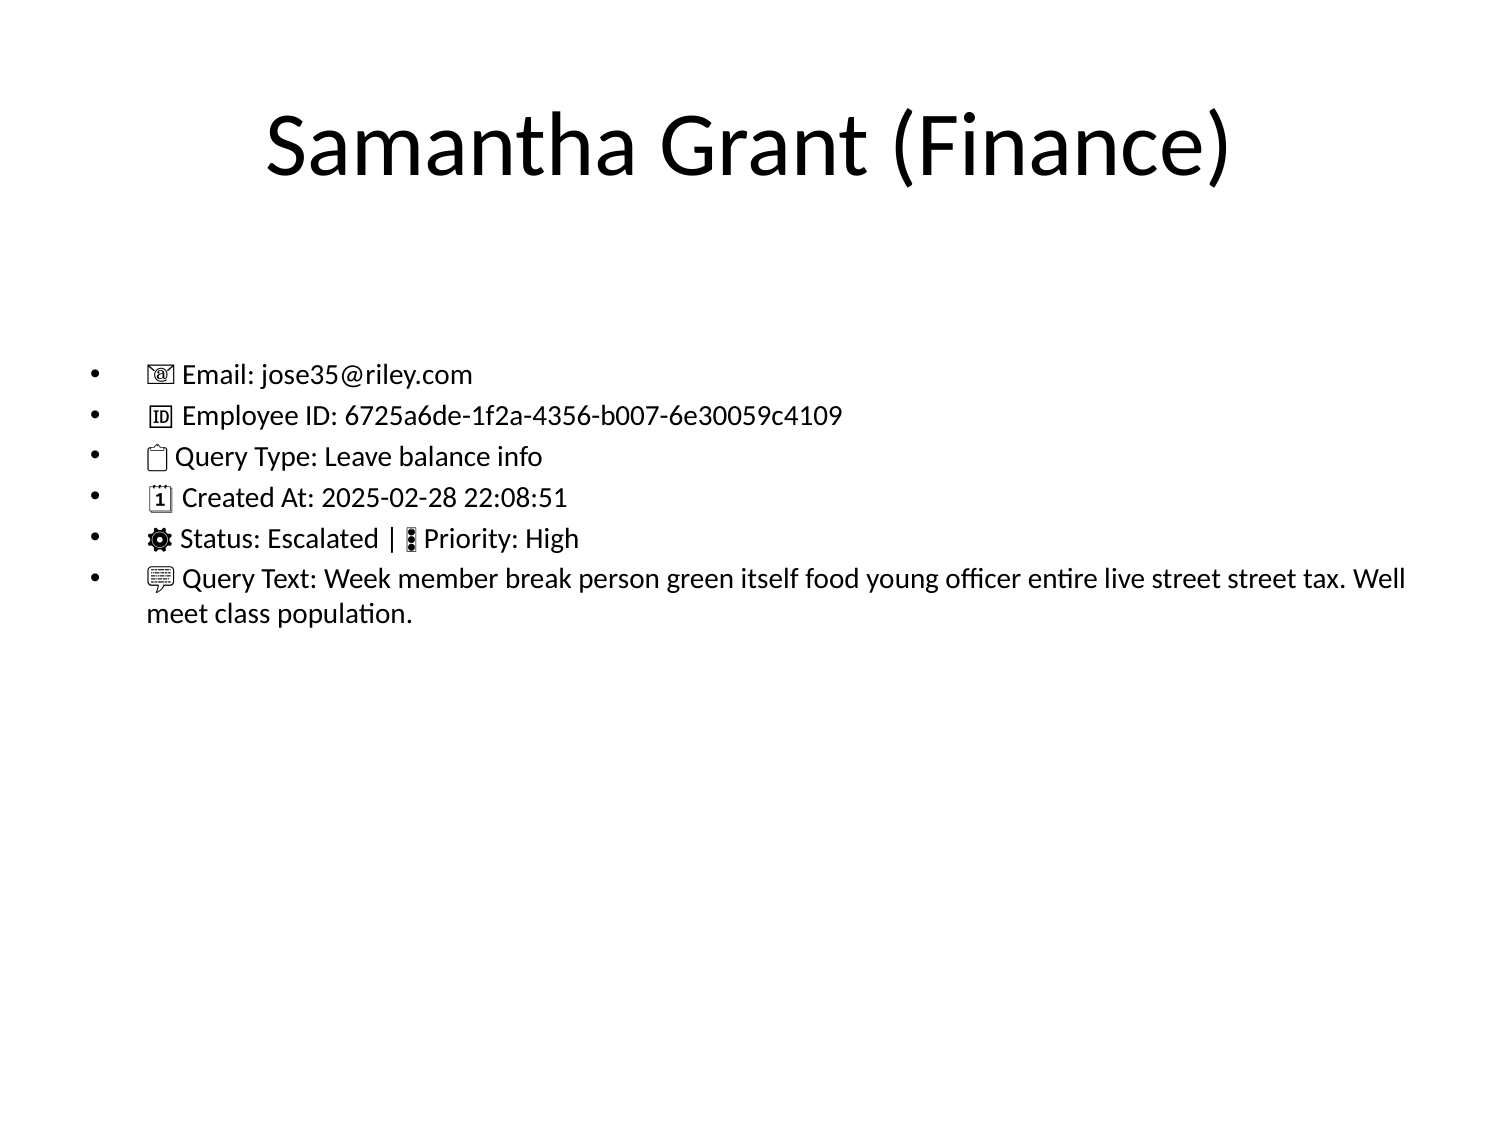

# Samantha Grant (Finance)

📧 Email: jose35@riley.com
🆔 Employee ID: 6725a6de-1f2a-4356-b007-6e30059c4109
📋 Query Type: Leave balance info
🗓 Created At: 2025-02-28 22:08:51
⚙ Status: Escalated | 🚦 Priority: High
💬 Query Text: Week member break person green itself food young officer entire live street street tax. Well meet class population.